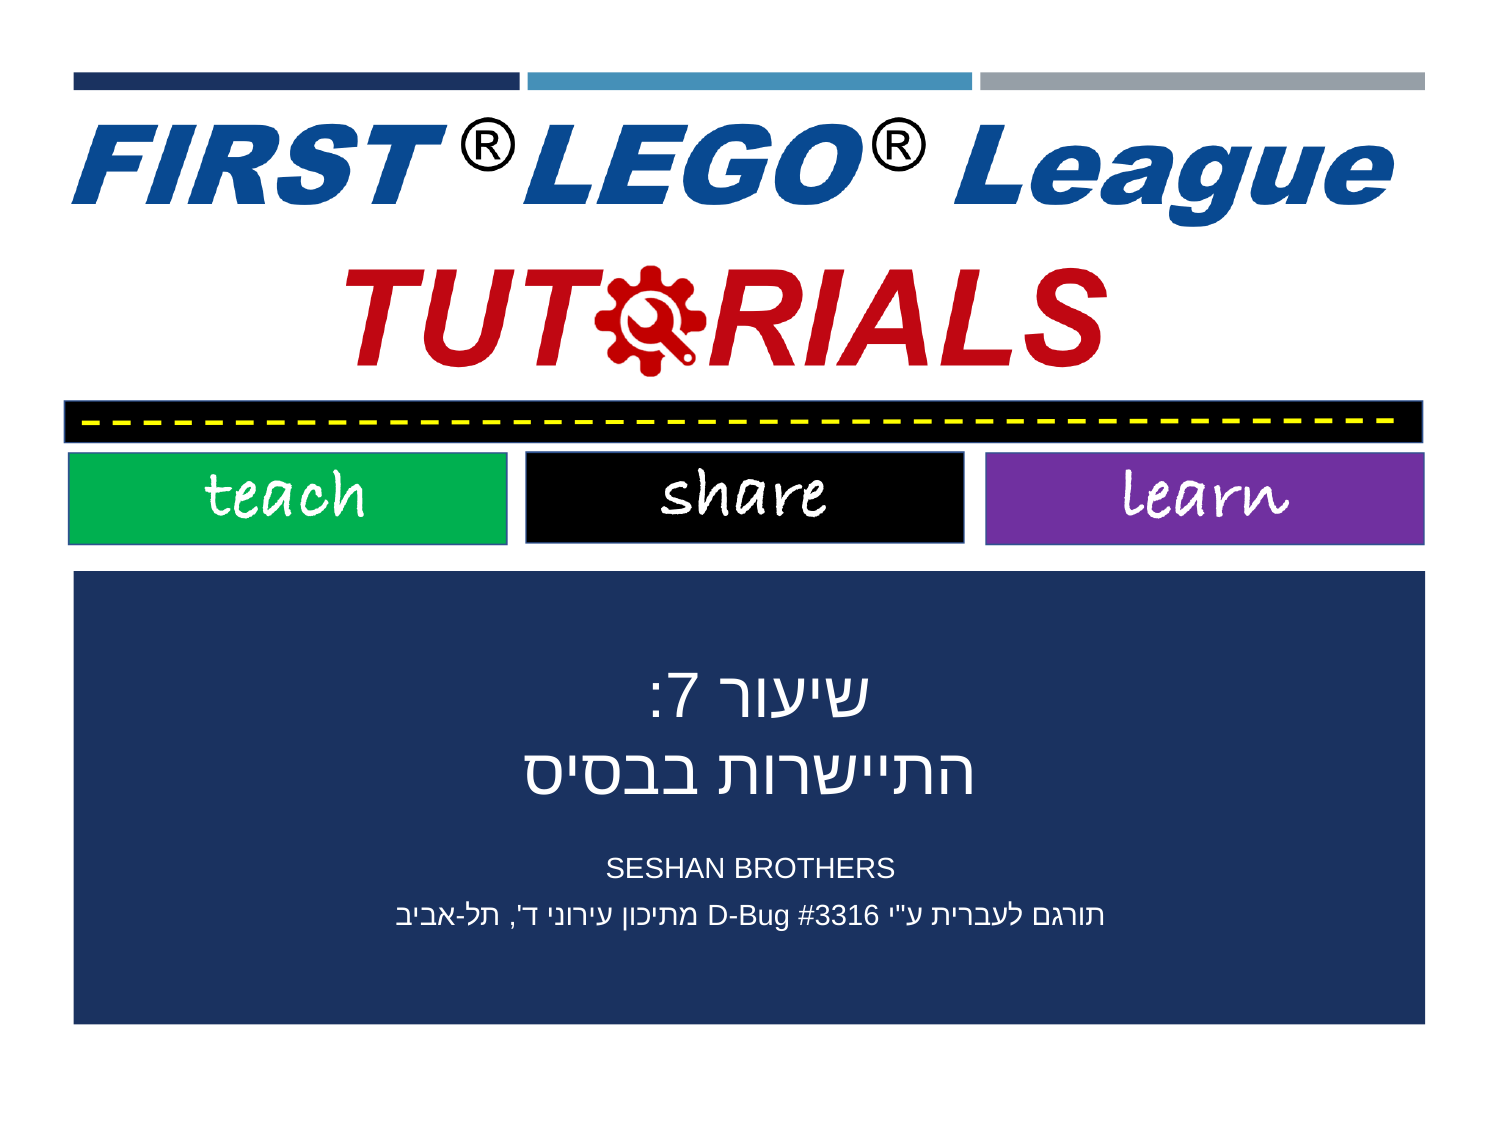

# שיעור 7: התיישרות בבסיס
SESHAN BROTHERS
תורגם לעברית ע"י D-Bug #3316 מתיכון עירוני ד', תל-אביב